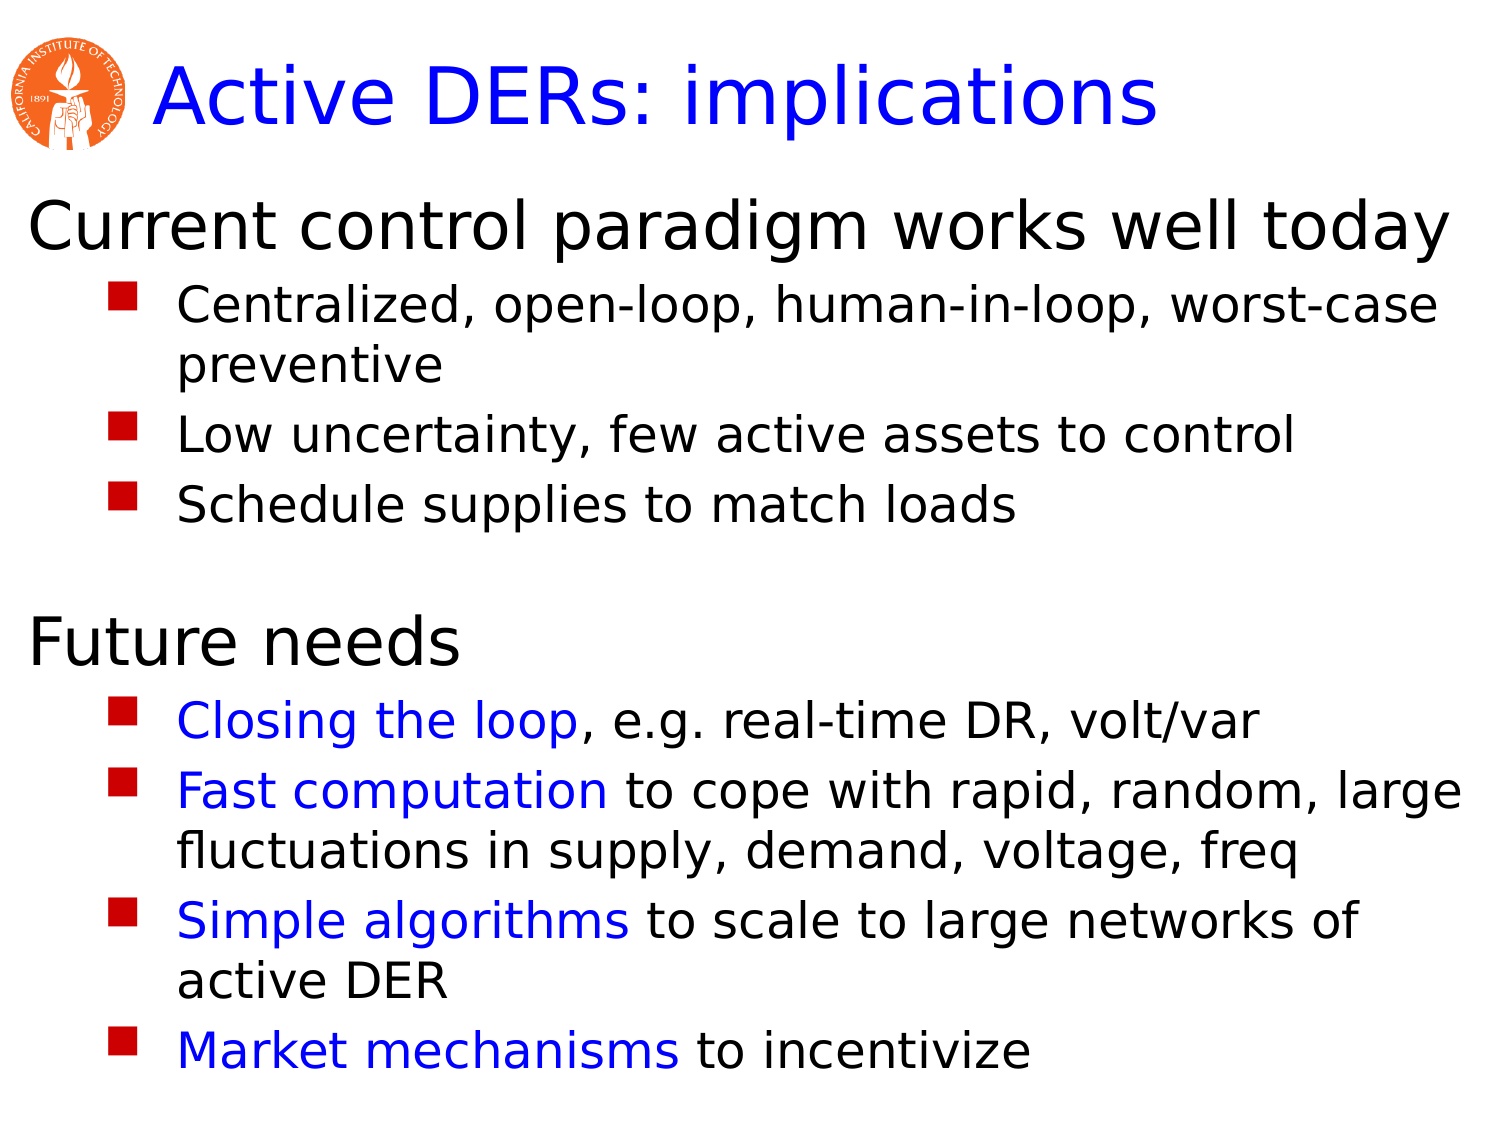

# Active DERs: implications
Current control paradigm works well today
Centralized, open-loop, human-in-loop, worst-case preventive
Low uncertainty, few active assets to control
Schedule supplies to match loads

Future needs
Closing the loop, e.g. real-time DR, volt/var
Fast computation to cope with rapid, random, large fluctuations in supply, demand, voltage, freq
Simple algorithms to scale to large networks of active DER
Market mechanisms to incentivize